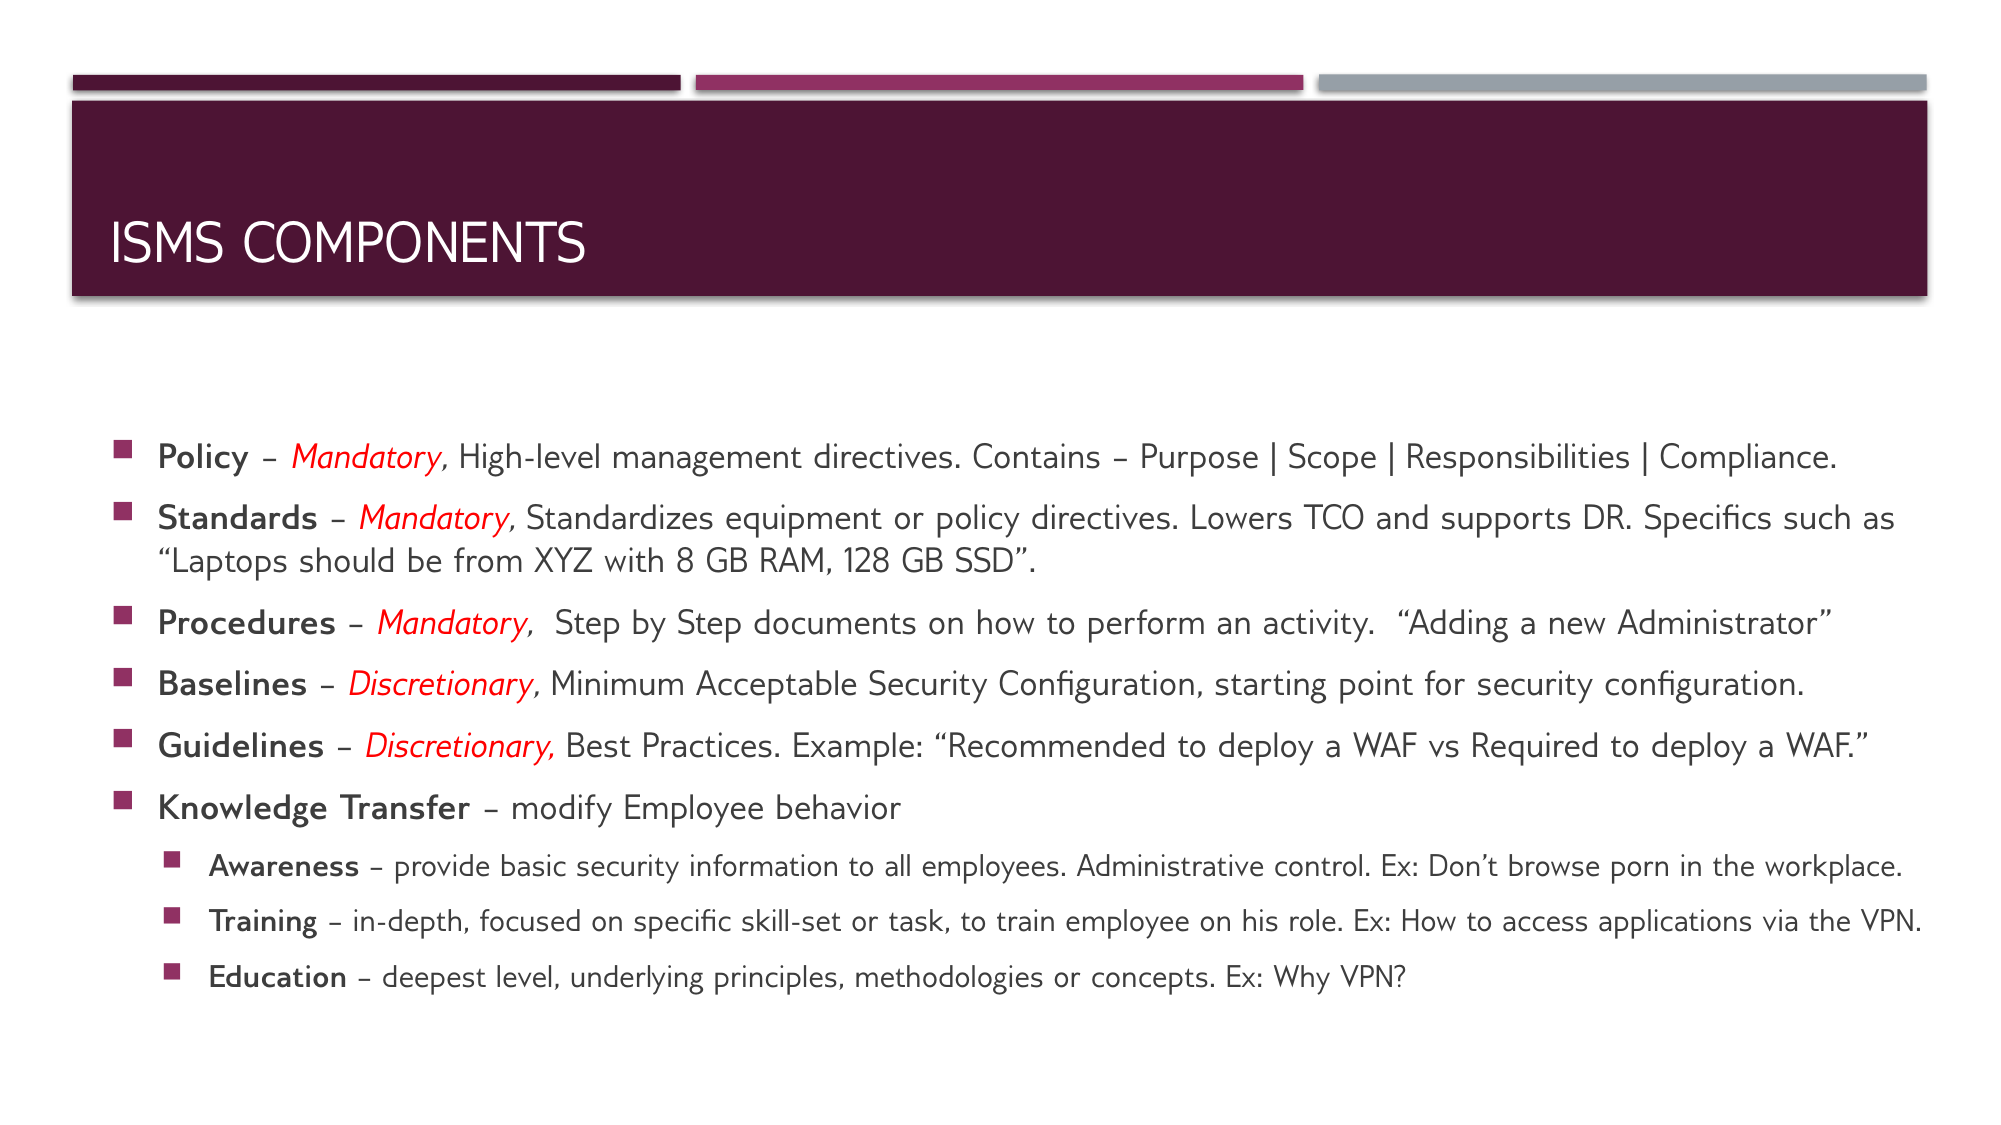

# ISMS Components
Policy – Mandatory, High-level management directives. Contains – Purpose | Scope | Responsibilities | Compliance.
Standards – Mandatory, Standardizes equipment or policy directives. Lowers TCO and supports DR. Specifics such as “Laptops should be from XYZ with 8 GB RAM, 128 GB SSD”.
Procedures – Mandatory,  Step by Step documents on how to perform an activity.  “Adding a new Administrator”
Baselines – Discretionary, Minimum Acceptable Security Configuration, starting point for security configuration.
Guidelines – Discretionary, Best Practices. Example: “Recommended to deploy a WAF vs Required to deploy a WAF.”
Knowledge Transfer – modify Employee behavior
Awareness – provide basic security information to all employees. Administrative control. Ex: Don’t browse porn in the workplace.
Training – in-depth, focused on specific skill-set or task, to train employee on his role. Ex: How to access applications via the VPN.
Education – deepest level, underlying principles, methodologies or concepts. Ex: Why VPN?